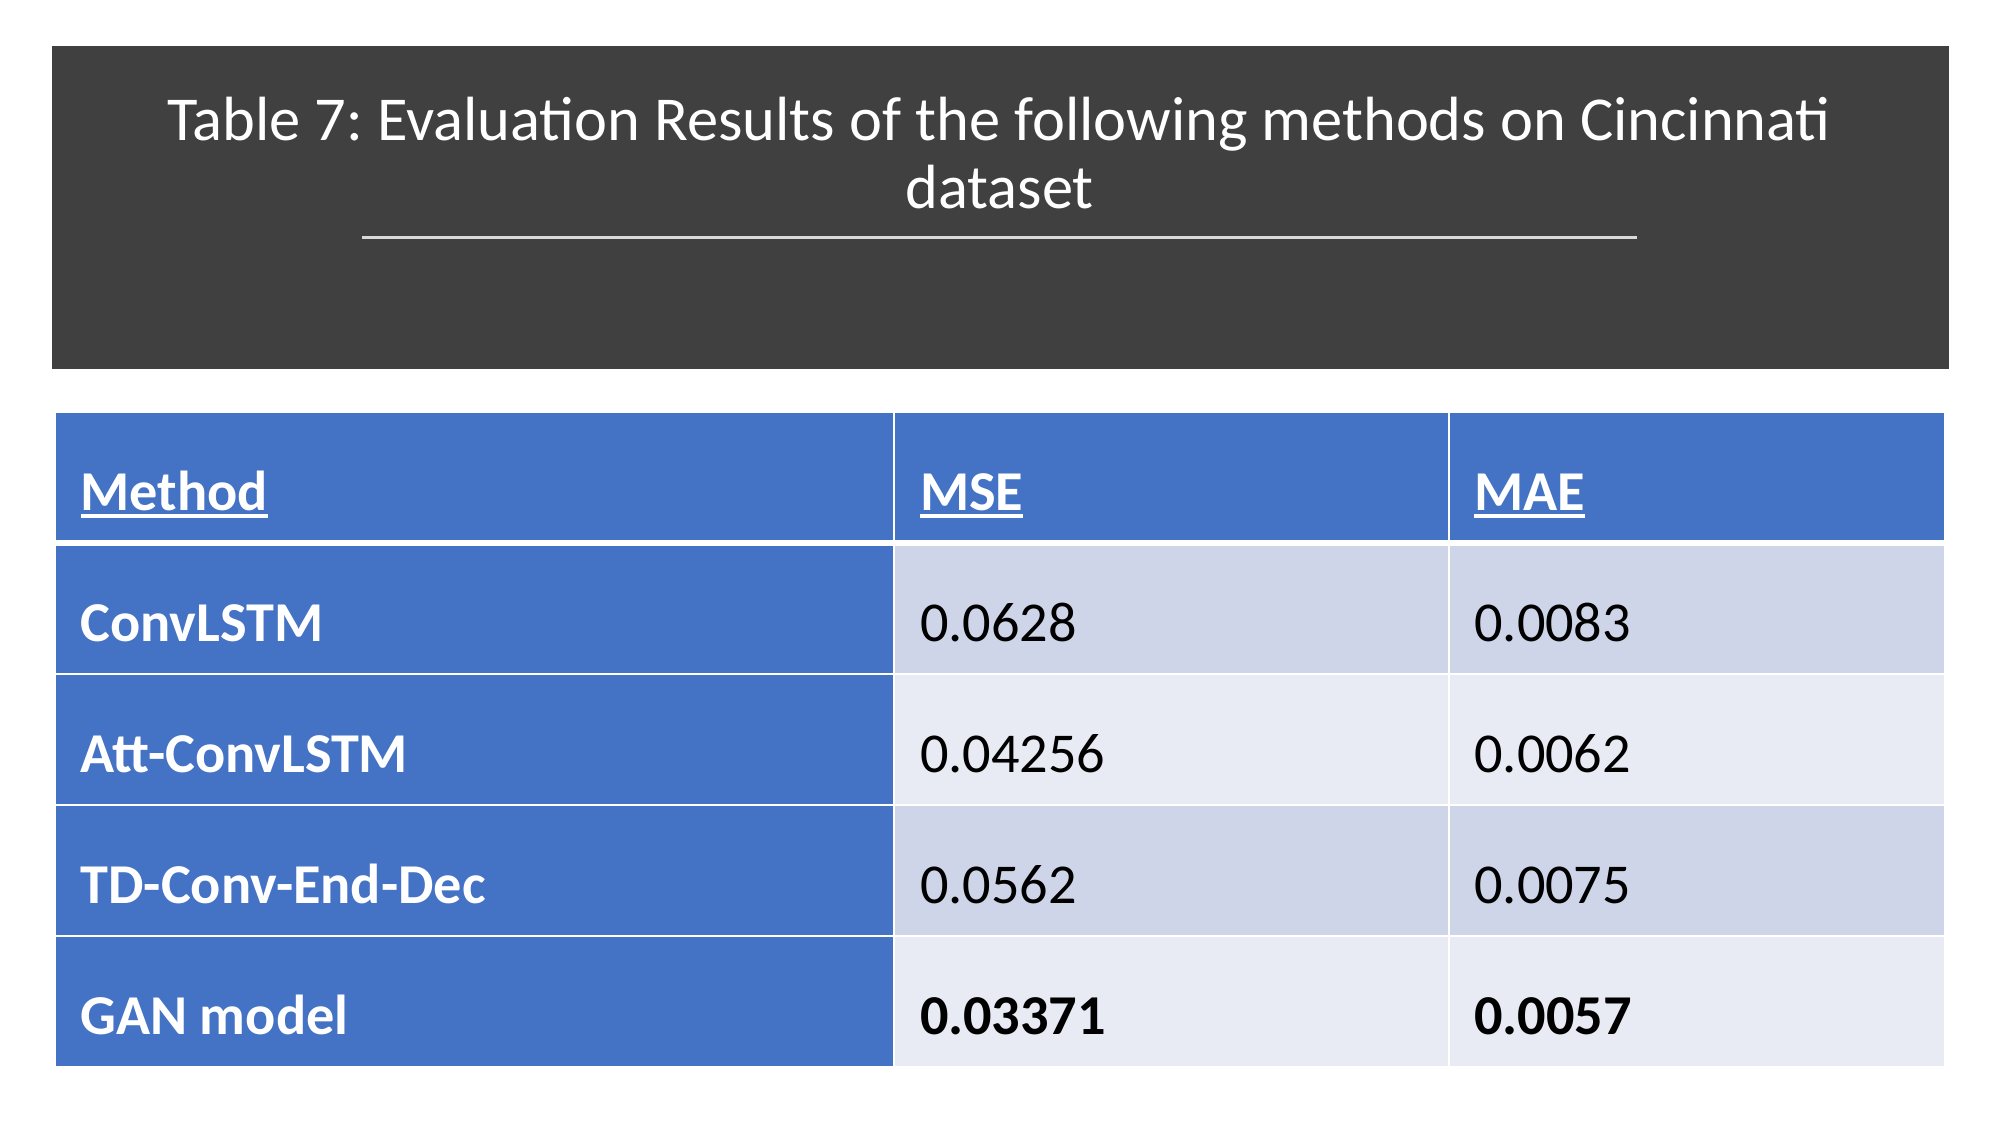

# Table 7: Evaluation Results of the following methods on Cincinnati dataset
| Method | MSE | MAE |
| --- | --- | --- |
| ConvLSTM | 0.0628 | 0.0083 |
| Att-ConvLSTM | 0.04256 | 0.0062 |
| TD-Conv-End-Dec | 0.0562 | 0.0075 |
| GAN model | 0.03371 | 0.0057 |